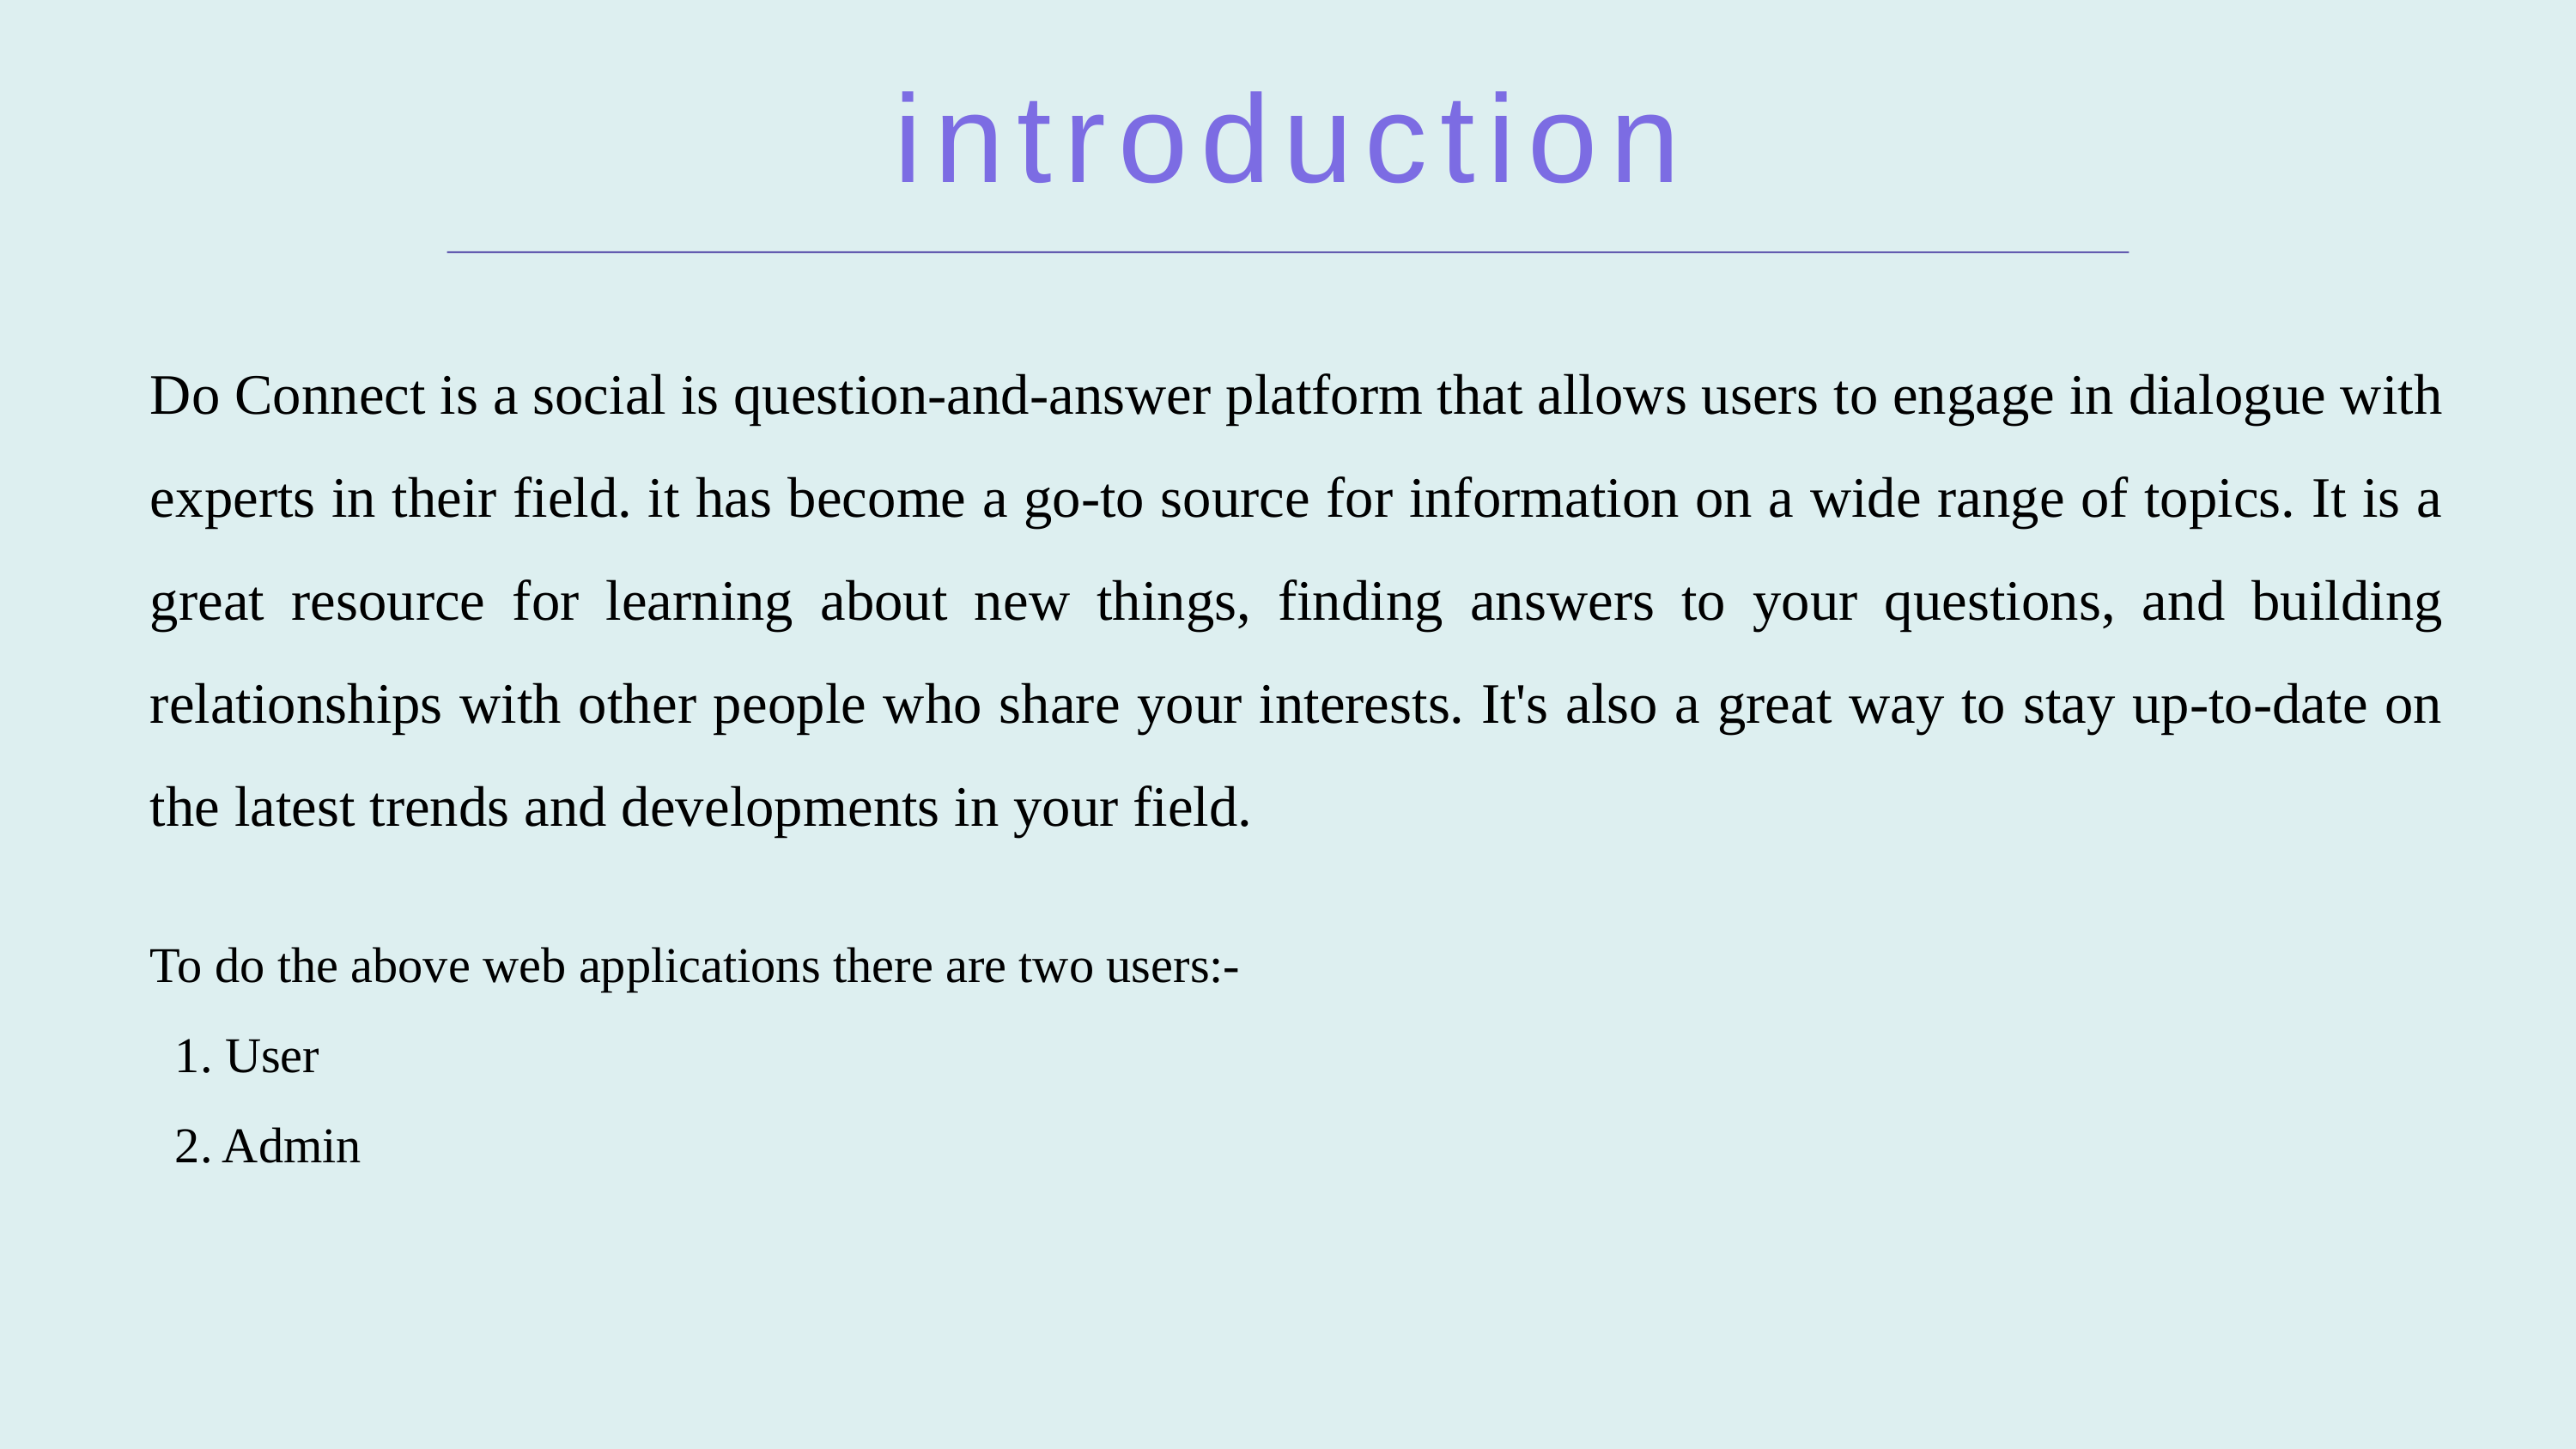

introduction

Do Connect is a social is question-and-answer platform that allows users to engage in dialogue with experts in their field. it has become a go-to source for information on a wide range of topics. It is a great resource for learning about new things, finding answers to your questions, and building relationships with other people who share your interests. It's also a great way to stay up-to-date on the latest trends and developments in your field.

To do the above web applications there are two users:-
  1. User
  2. Admin